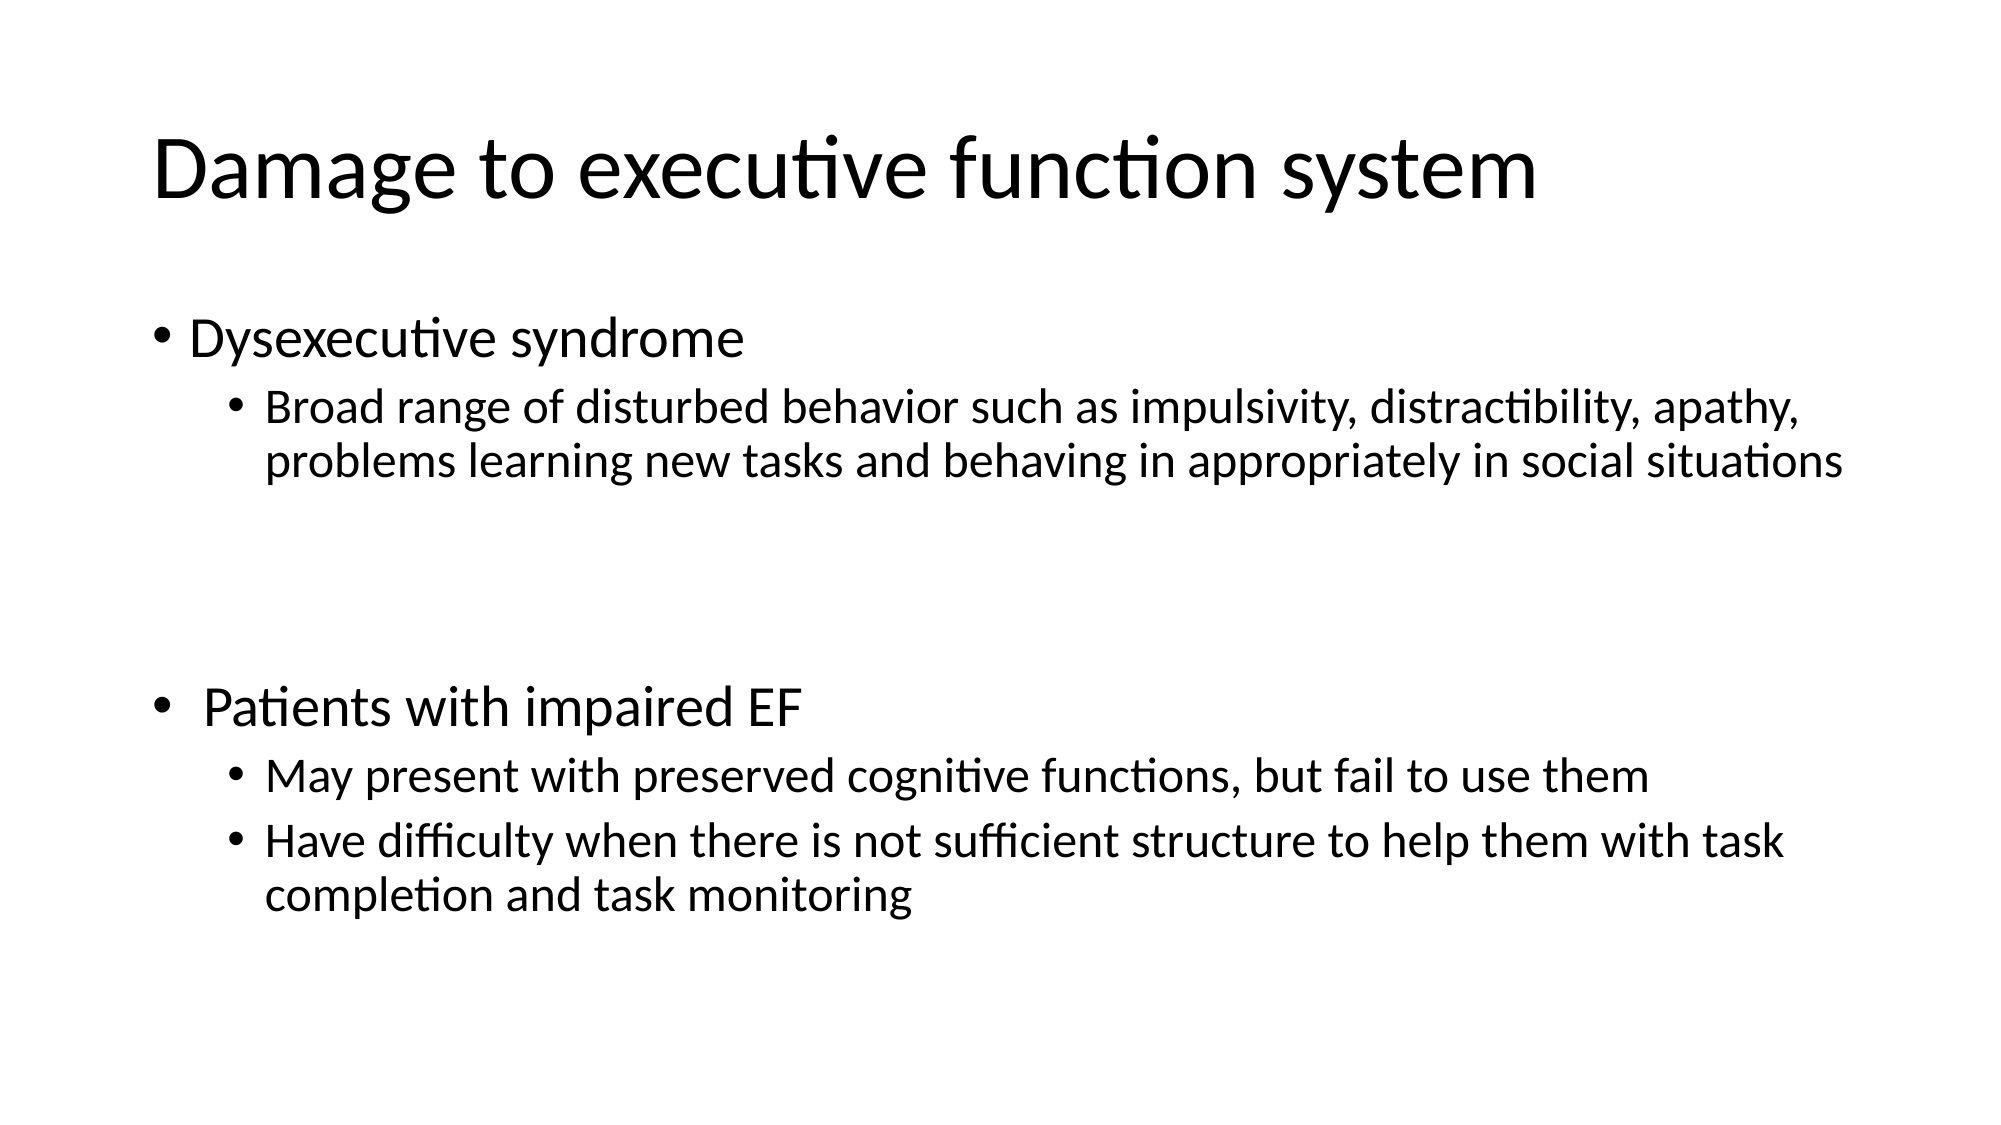

# Damage to executive function system
Dysexecutive syndrome
Broad range of disturbed behavior such as impulsivity, distractibility, apathy, problems learning new tasks and behaving in appropriately in social situations

 Patients with impaired EF
May present with preserved cognitive functions, but fail to use them
Have difficulty when there is not sufficient structure to help them with task completion and task monitoring